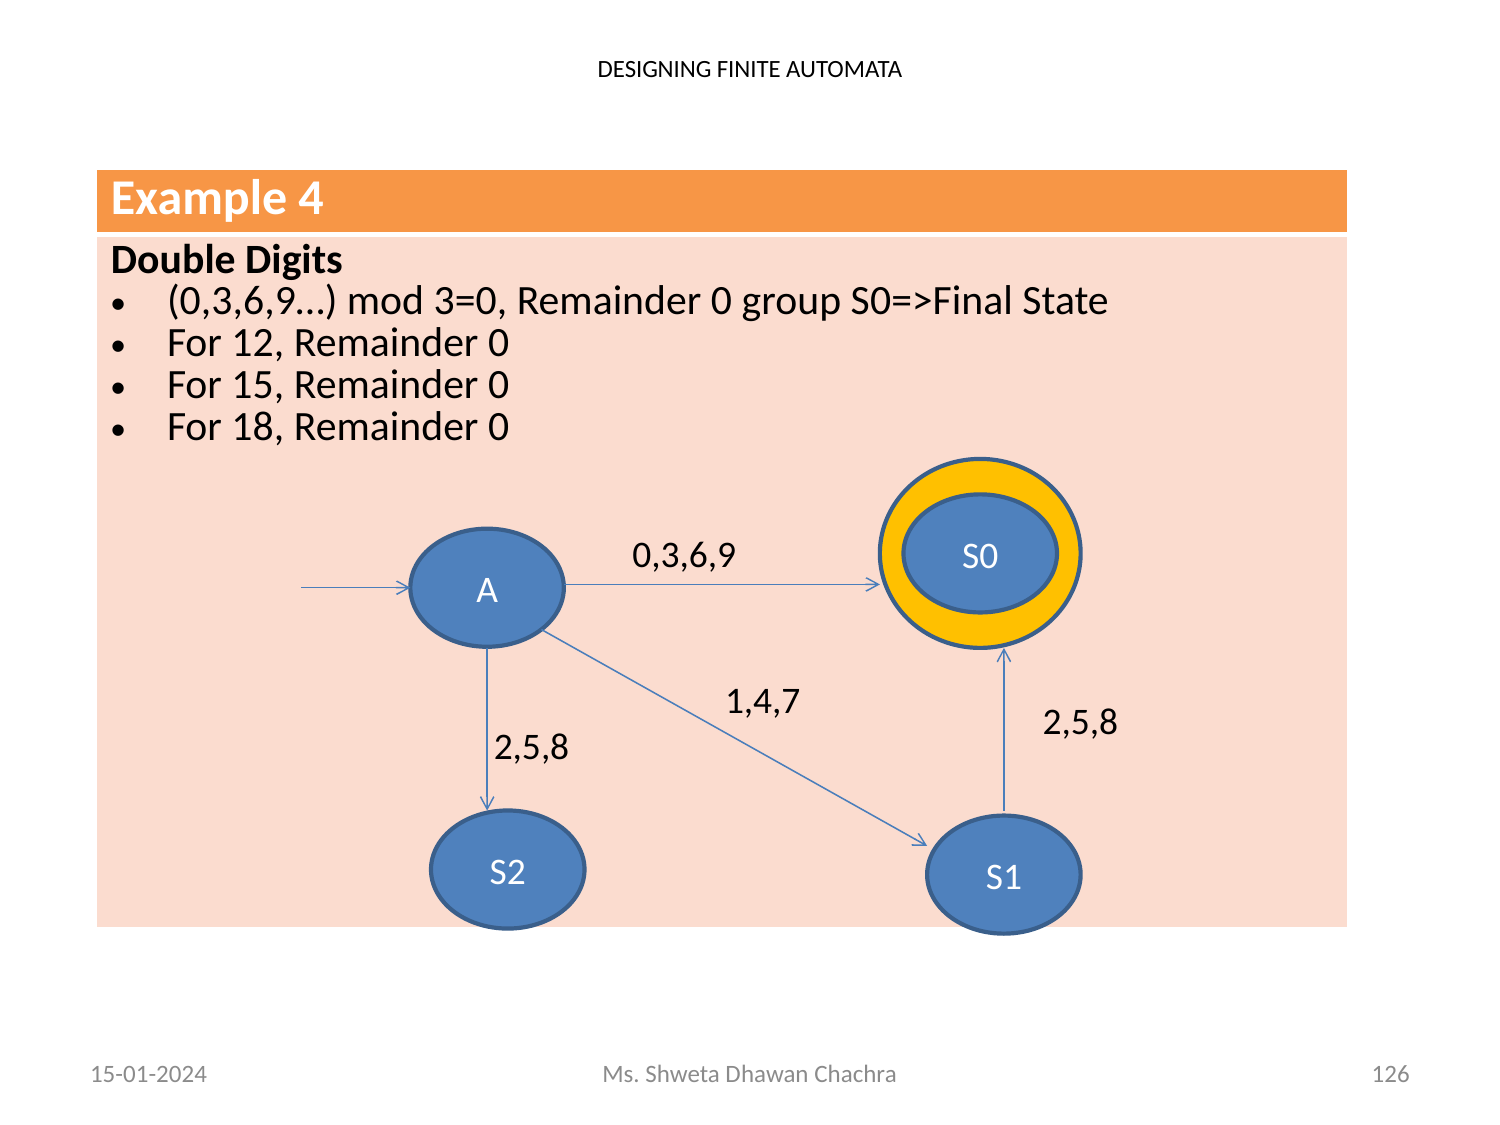

# DESIGNING FINITE AUTOMATA
| Example 4 |
| --- |
| Double Digits (0,3,6,9…) mod 3=0, Remainder 0 group S0=>Final State For 12, Remainder 0 For 15, Remainder 0 For 18, Remainder 0 |

S0
0,3,6,9
A
1,4,7
2,5,8
2,5,8
S2
S1
15-01-2024
Ms. Shweta Dhawan Chachra
126